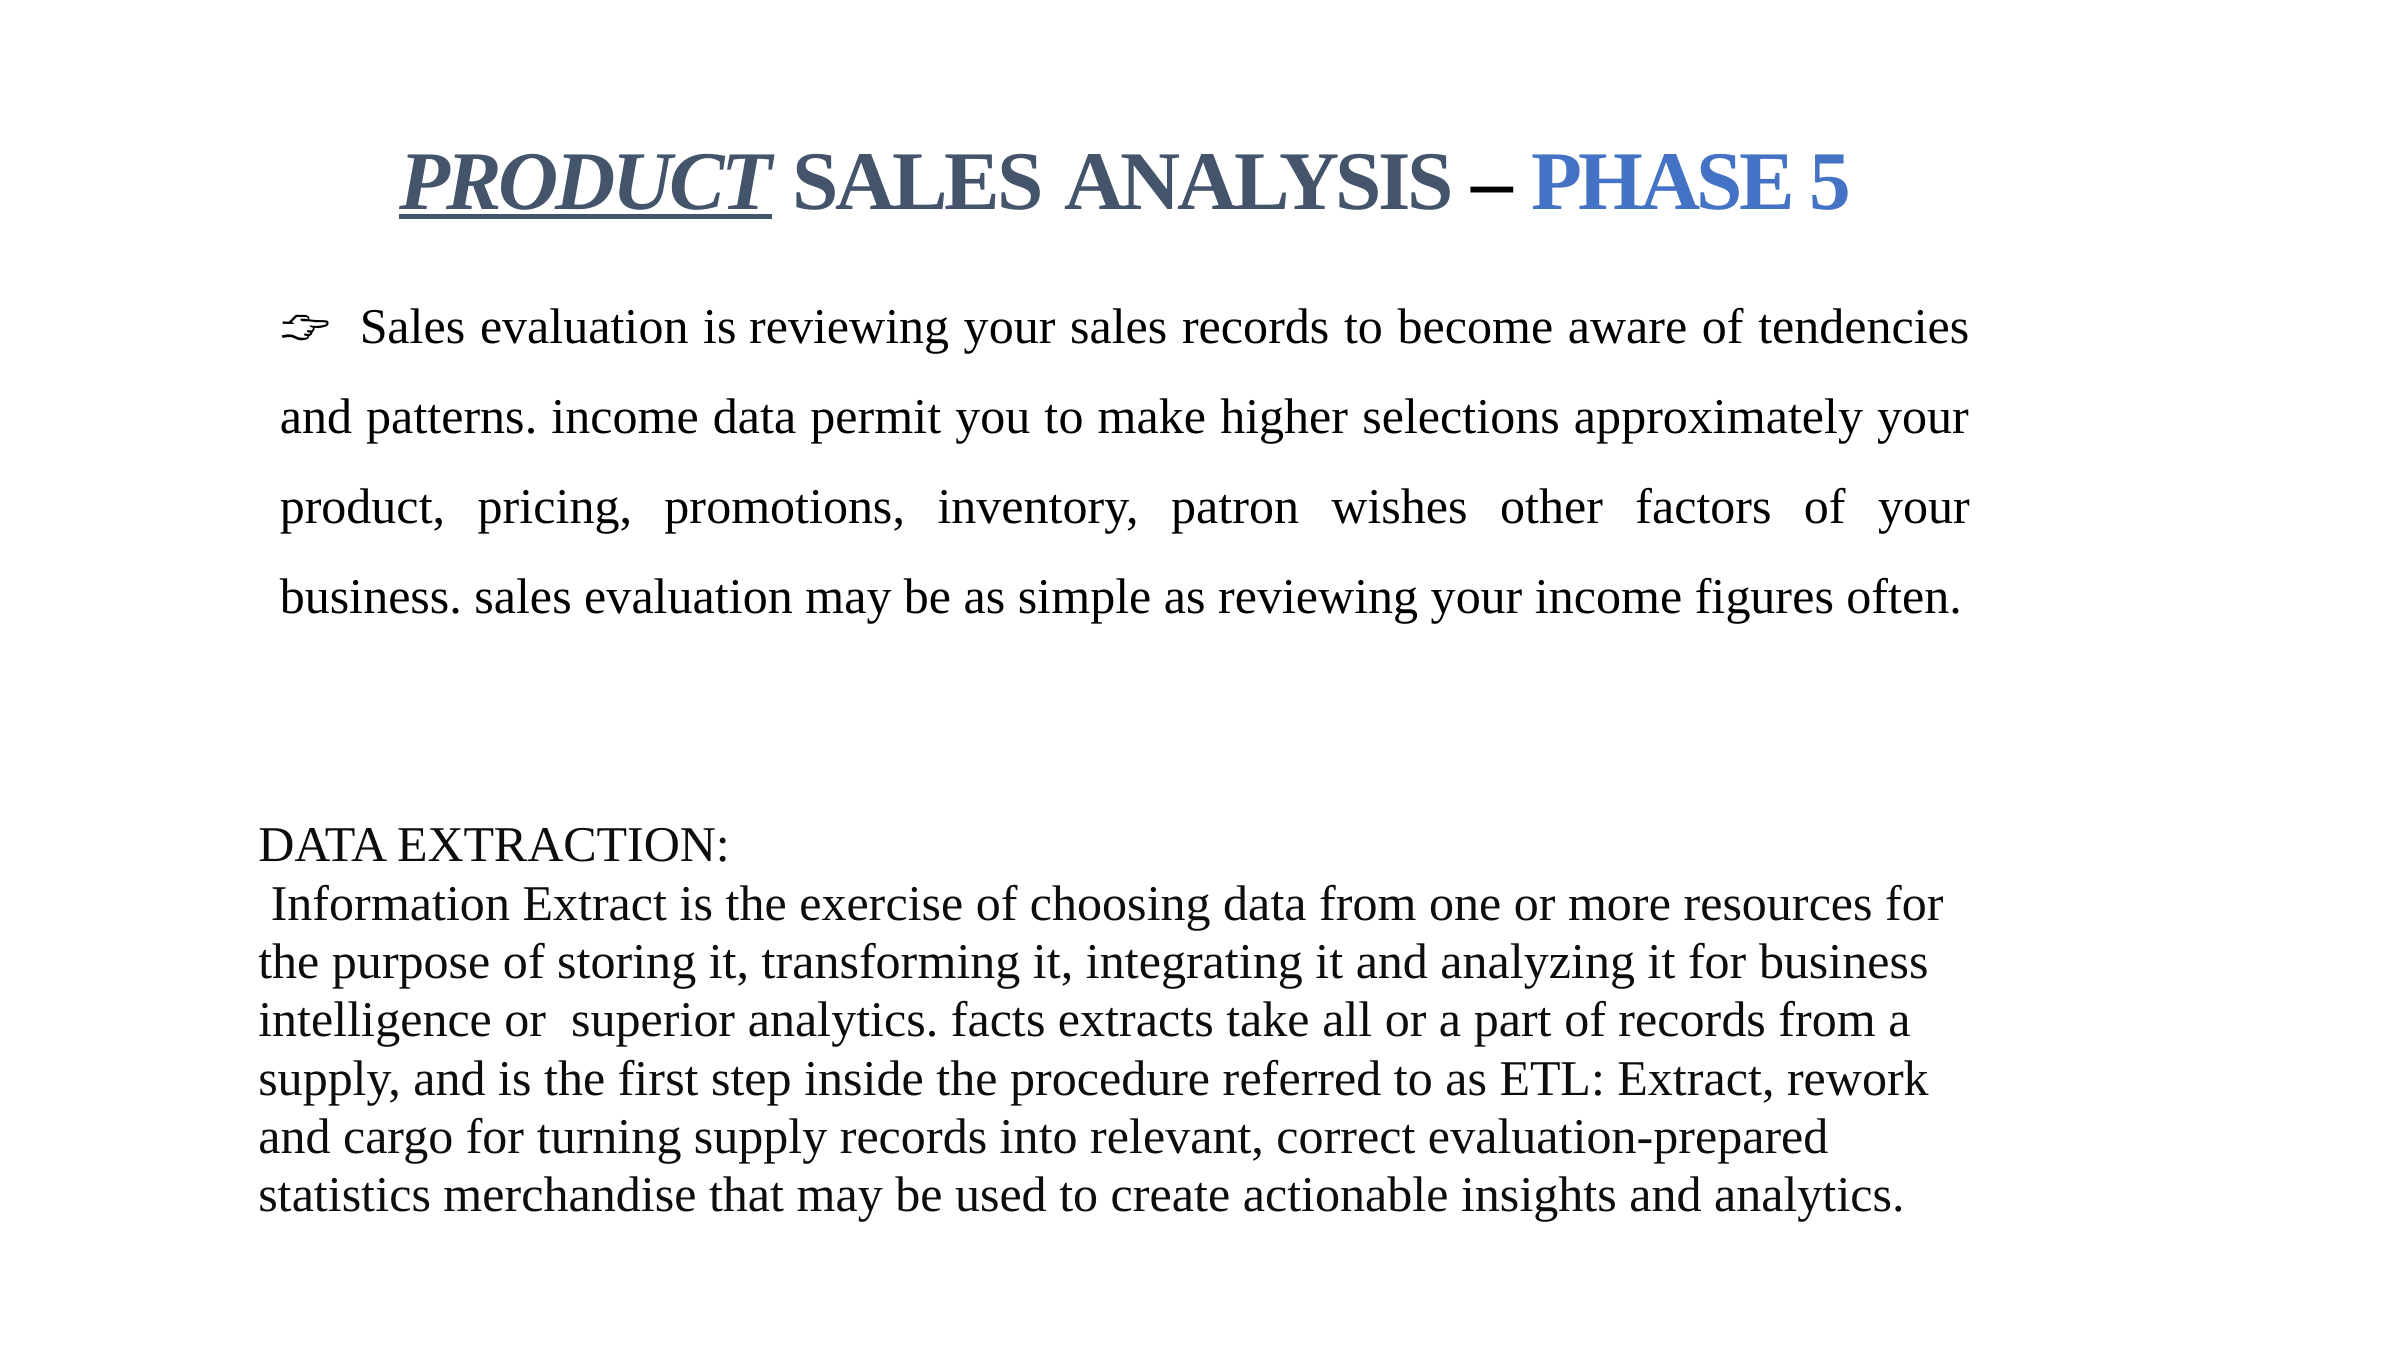

PRODUCT SALES ANALYSIS – PHASE 5
👉  Sales evaluation is reviewing your sales records to become aware of tendencies and patterns. income data permit you to make higher selections approximately your product, pricing, promotions, inventory, patron wishes other factors of your business. sales evaluation may be as simple as reviewing your income figures often.
DATA EXTRACTION:
 Information Extract is the exercise of choosing data from one or more resources for the purpose of storing it, transforming it, integrating it and analyzing it for business intelligence or  superior analytics. facts extracts take all or a part of records from a supply, and is the first step inside the procedure referred to as ETL: Extract, rework and cargo for turning supply records into relevant, correct evaluation-prepared statistics merchandise that may be used to create actionable insights and analytics.